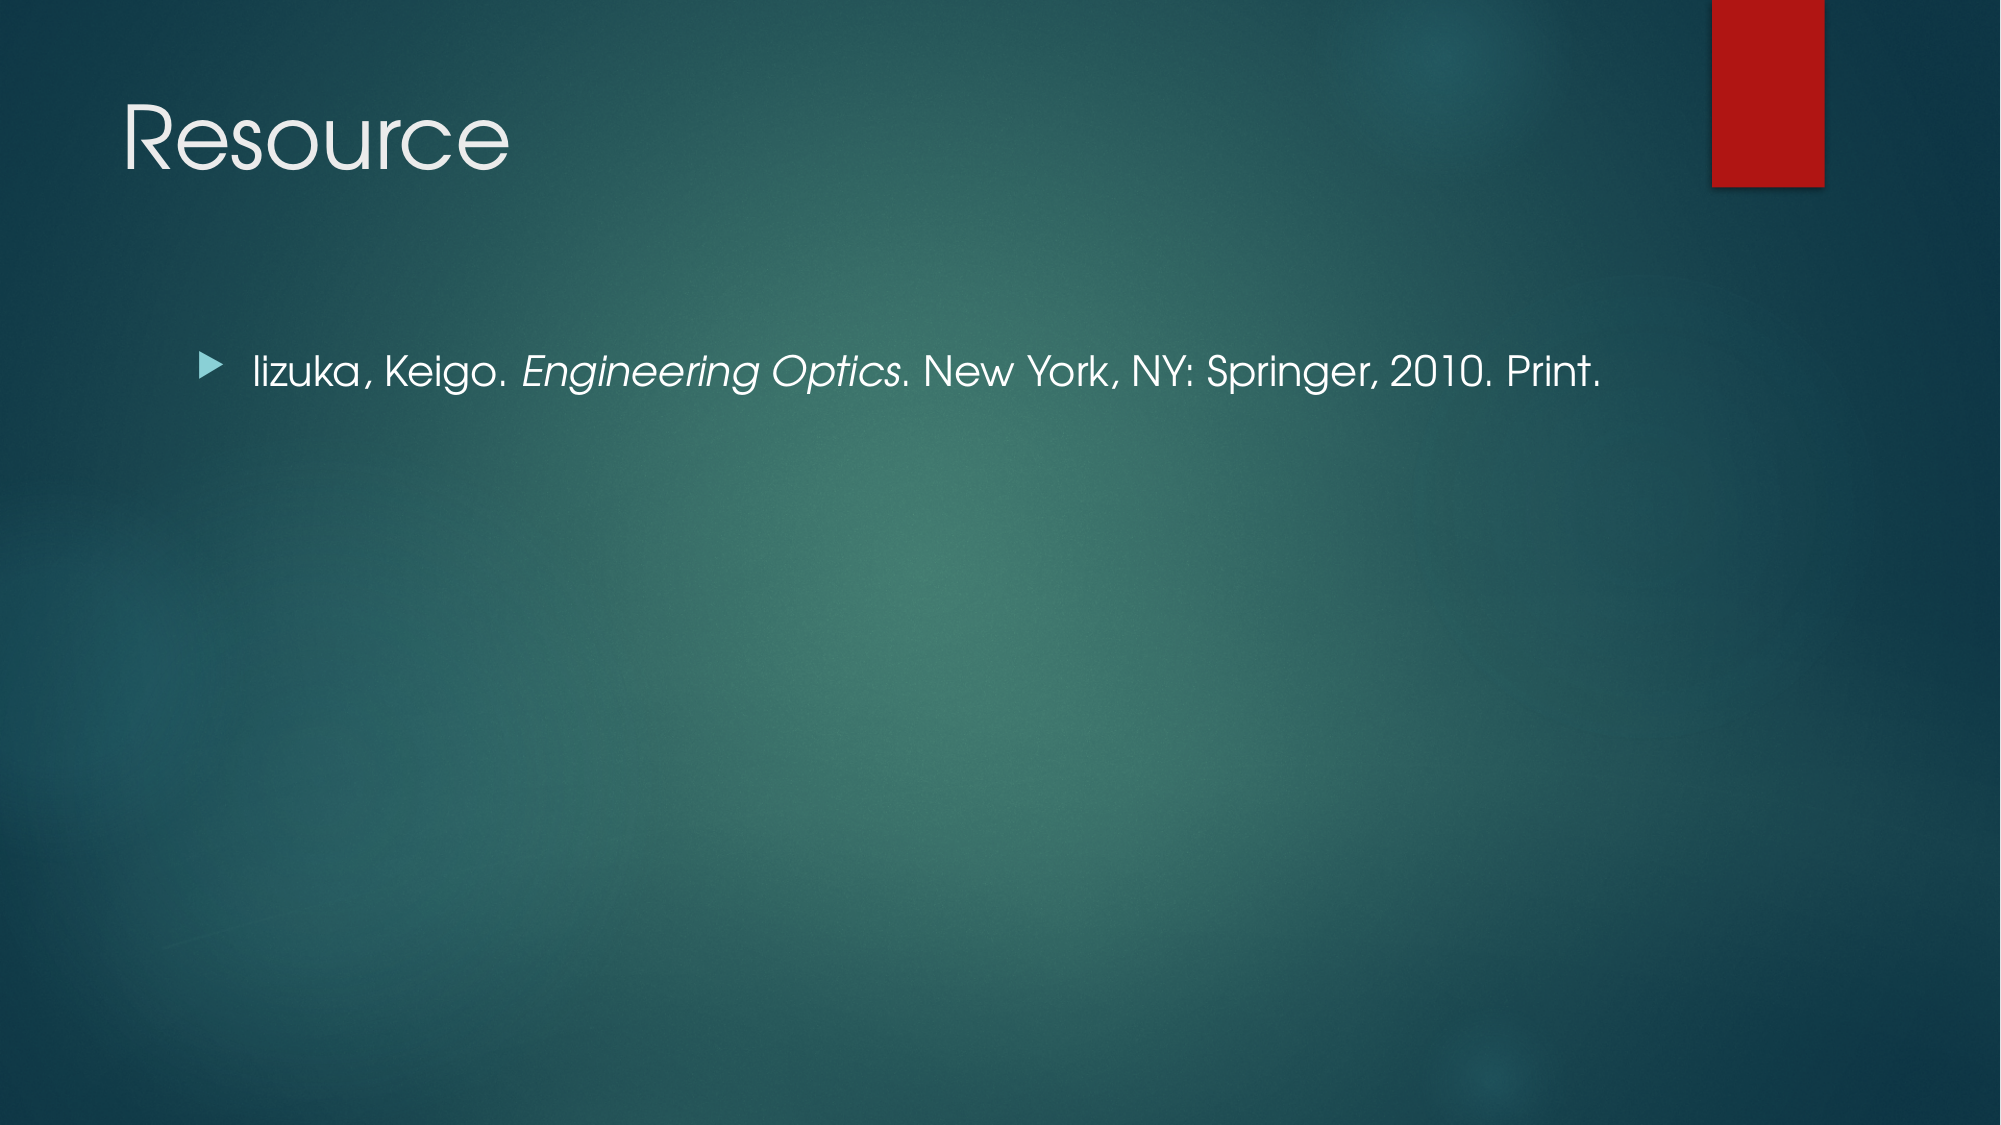

# Resource
Iizuka, Keigo. Engineering Optics. New York, NY: Springer, 2010. Print.